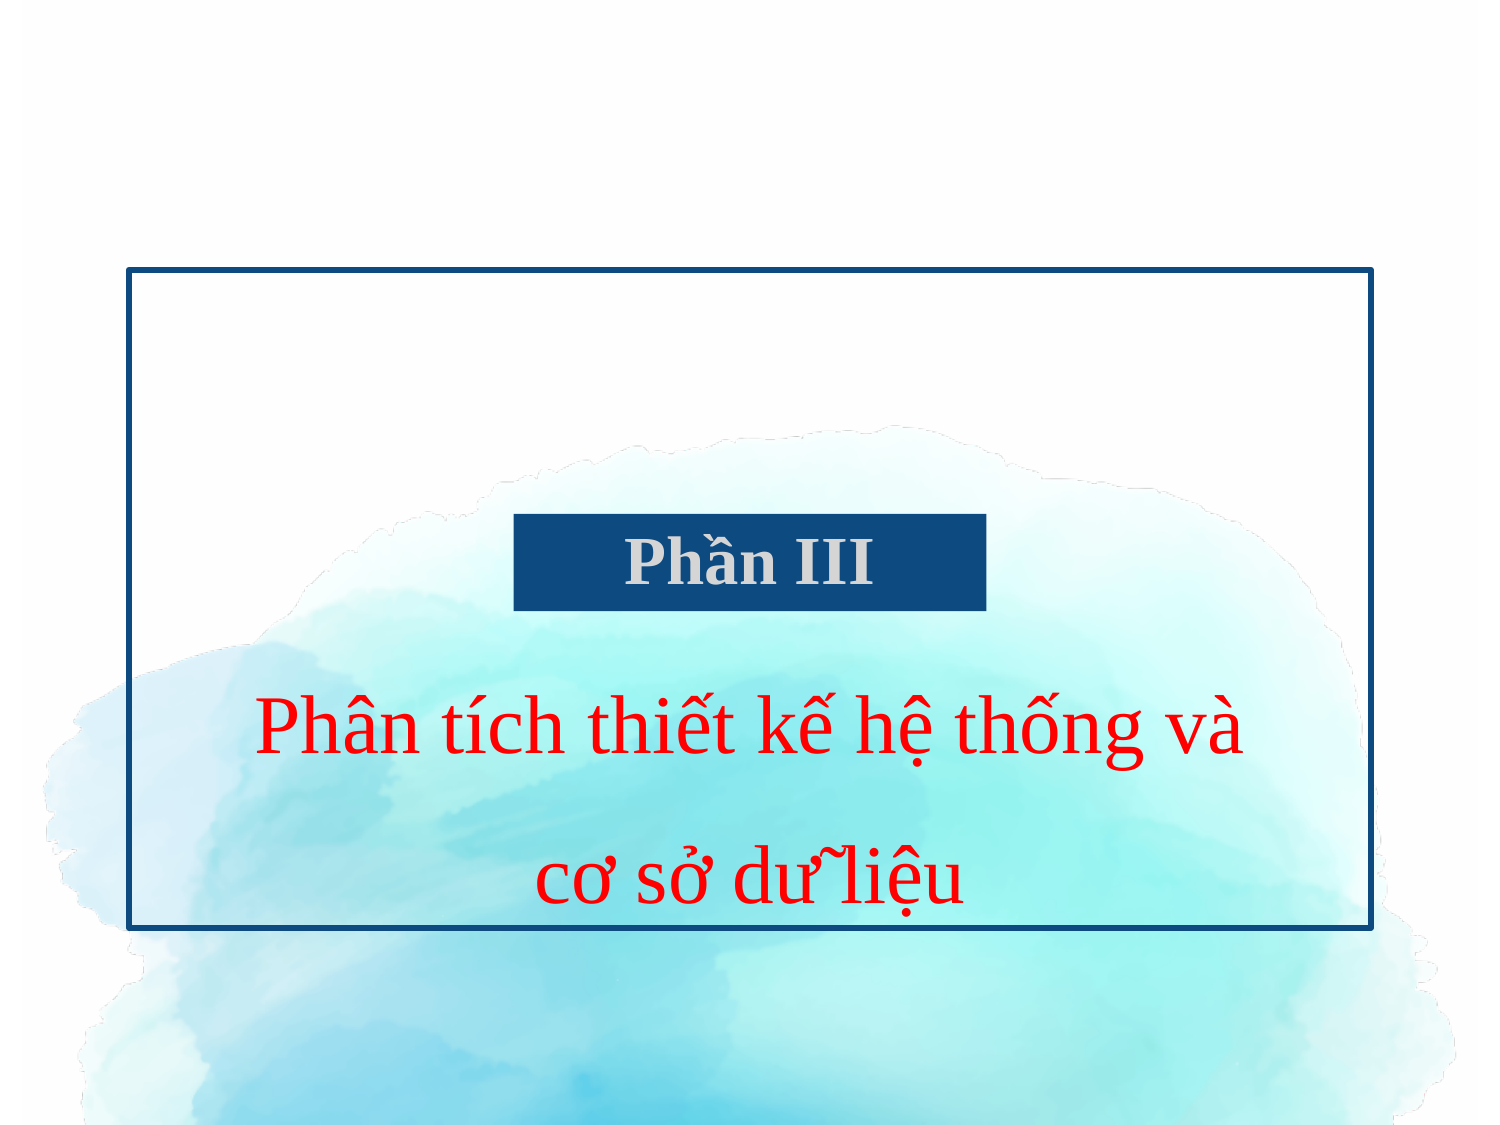

Phần III
Phân tích thiết kế hệ thống và cơ sở dữ liệu